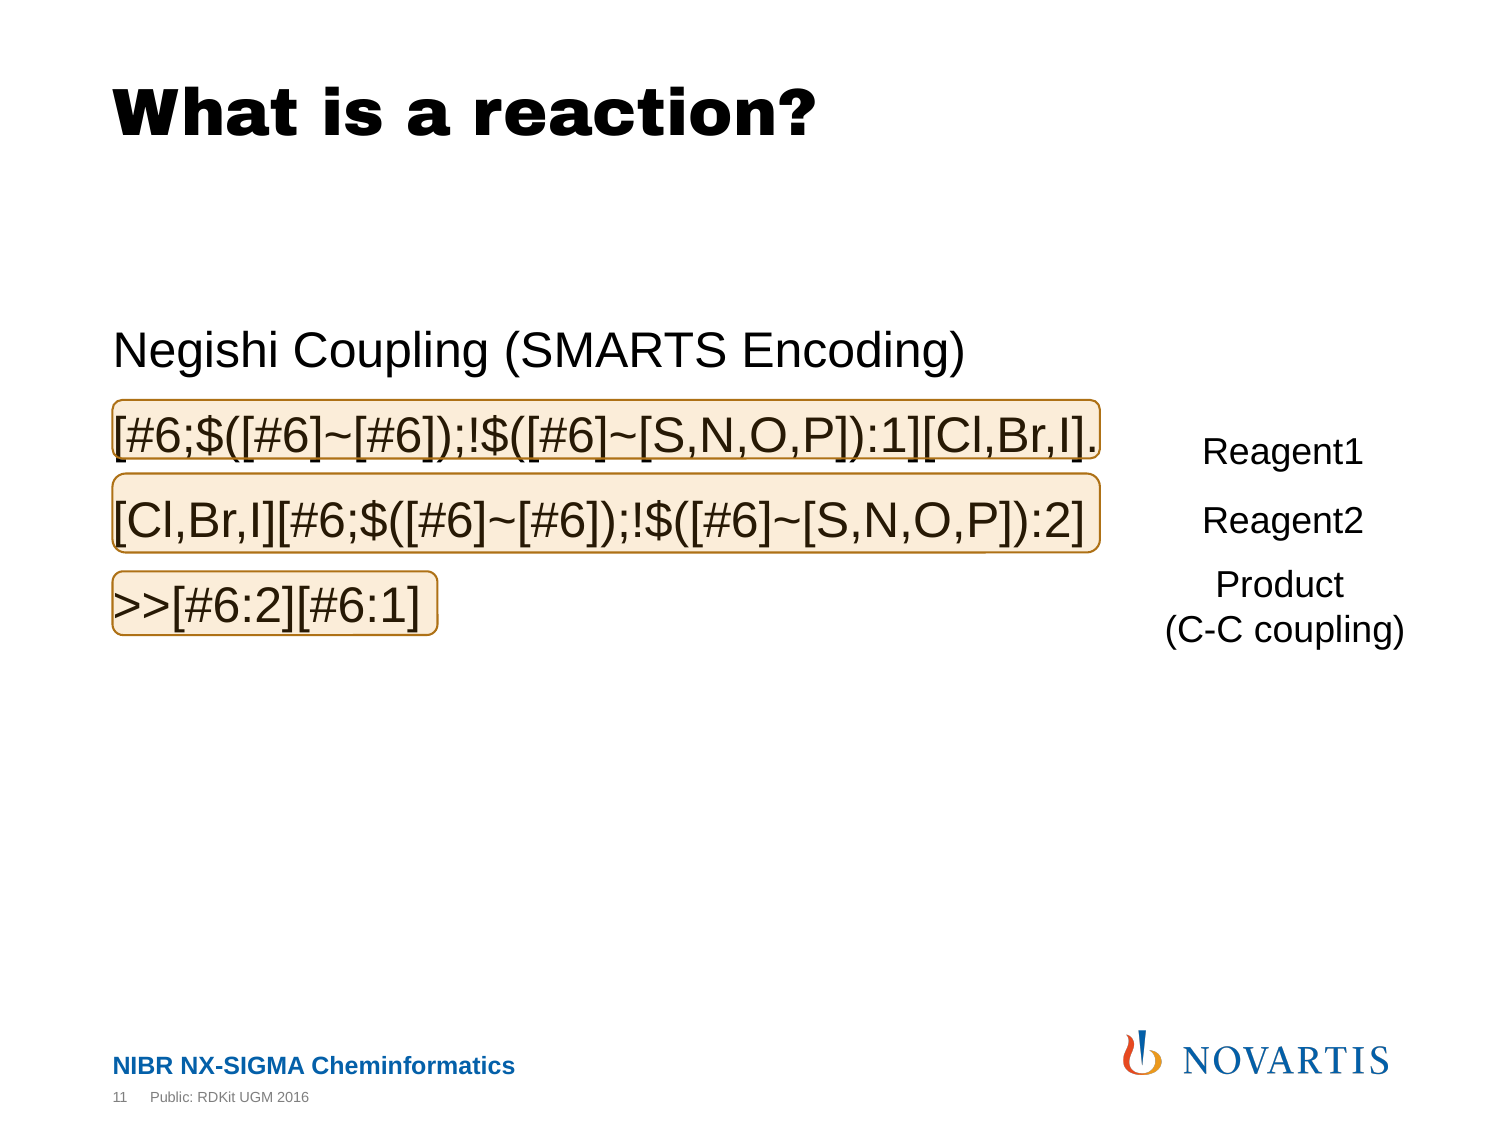

# What is a reaction?

Negishi Coupling (SMARTS Encoding)
[#6;$([#6]~[#6]);!$([#6]~[S,N,O,P]):1][Cl,Br,I].
[Cl,Br,I][#6;$([#6]~[#6]);!$([#6]~[S,N,O,P]):2]
>>[#6:2][#6:1]

Reagent1

Reagent2
Product
 (C-C coupling)

11
Public: RDKit UGM 2016